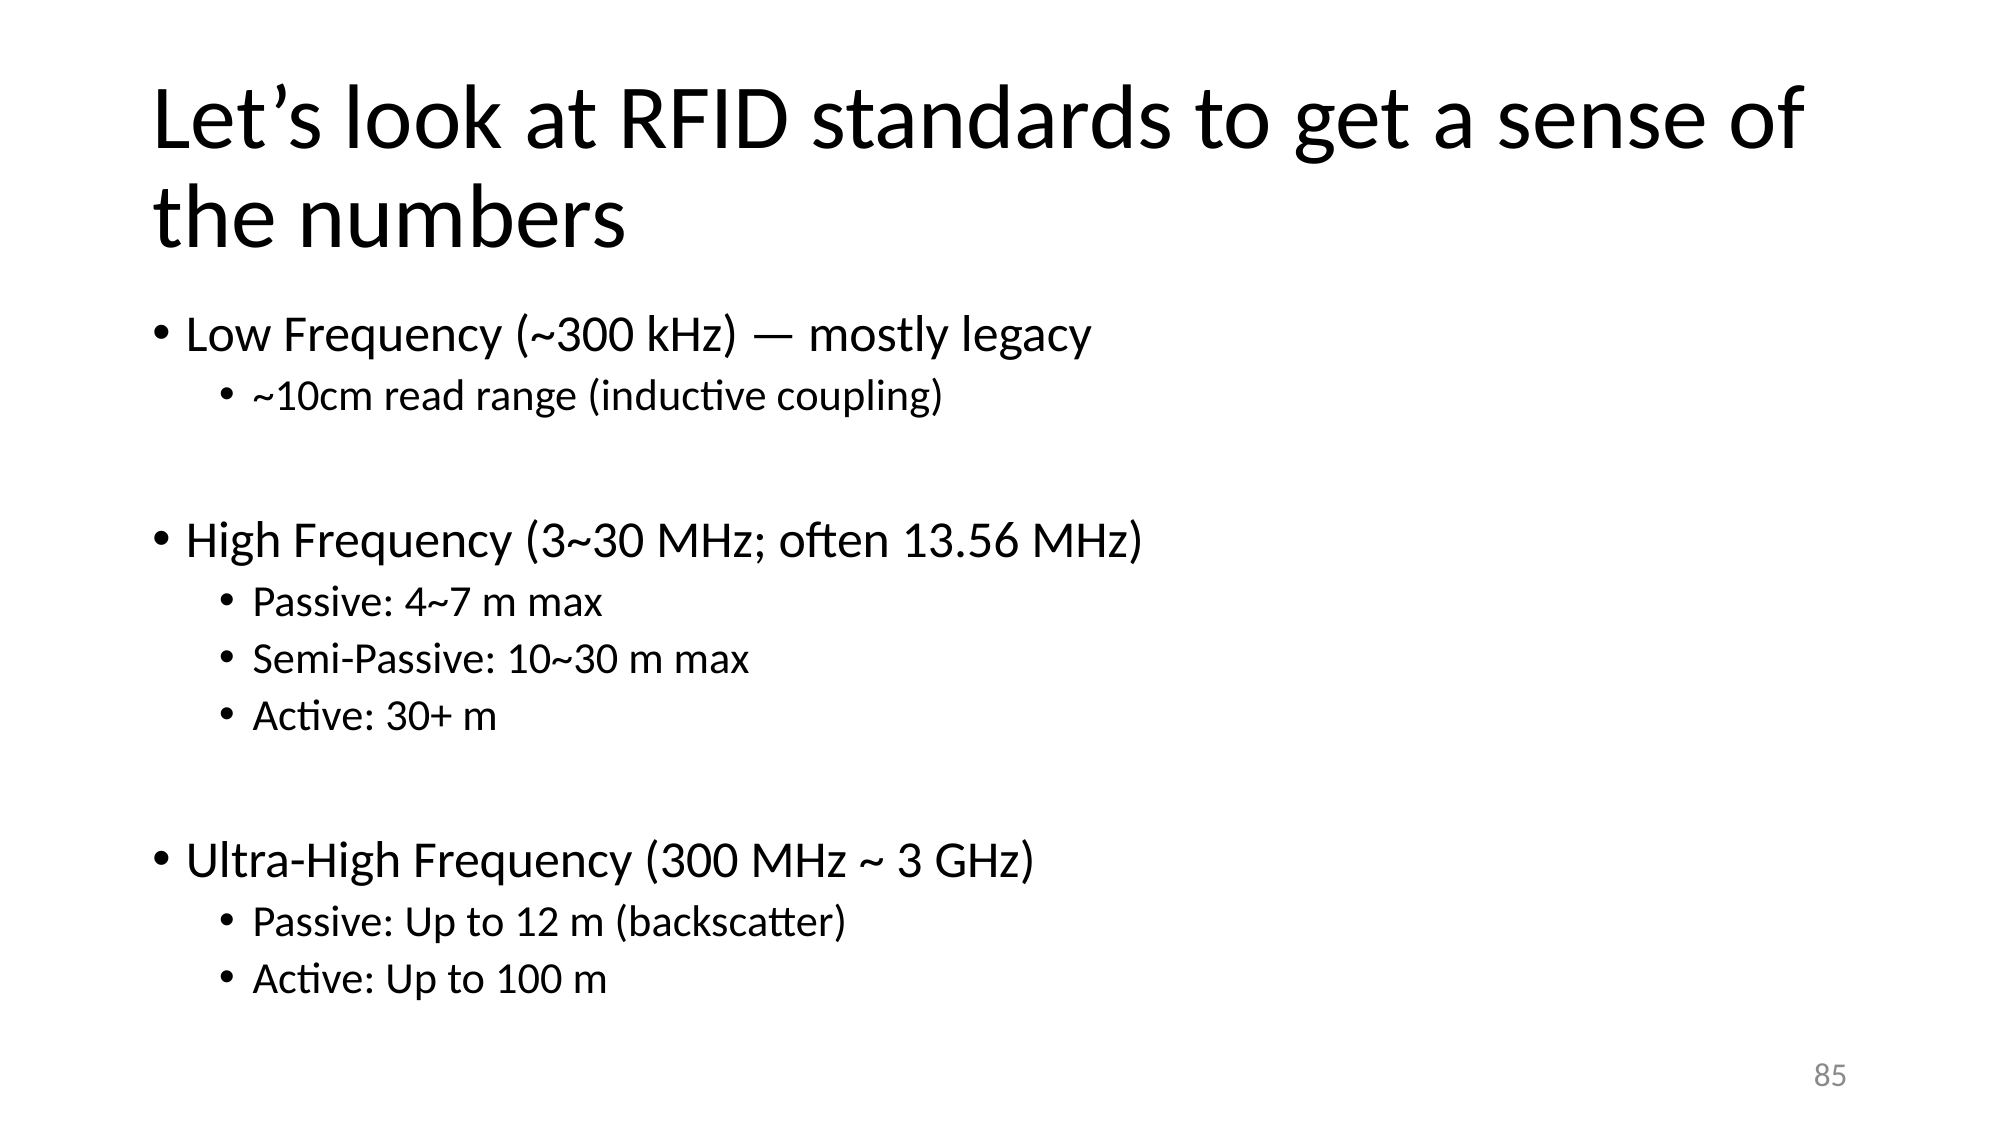

# Let’s look at RFID standards to get a sense of the numbers
Low Frequency (~300 kHz) — mostly legacy
~10cm read range (inductive coupling)

High Frequency (3~30 MHz; often 13.56 MHz)
Passive: 4~7 m max
Semi-Passive: 10~30 m max
Active: 30+ m

Ultra-High Frequency (300 MHz ~ 3 GHz)
Passive: Up to 12 m (backscatter)
Active: Up to 100 m
85